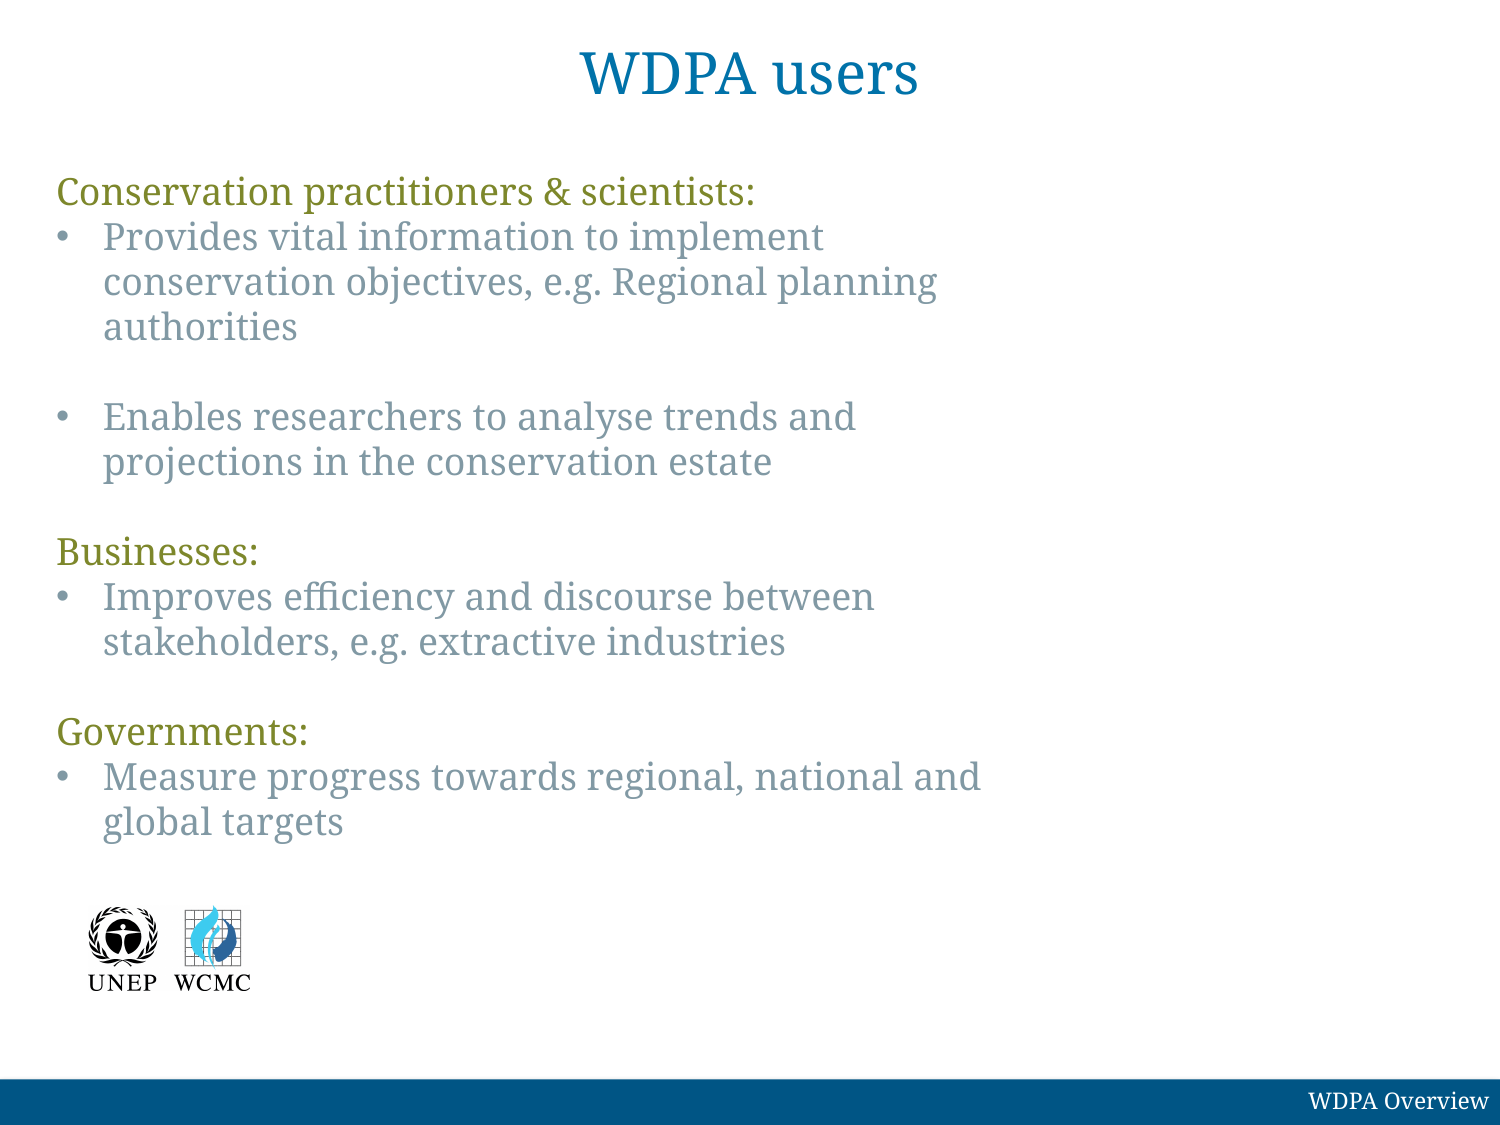

# WDPA users
Conservation practitioners & scientists:
Provides vital information to implement conservation objectives, e.g. Regional planning authorities

Enables researchers to analyse trends and projections in the conservation estate

Businesses:
Improves efficiency and discourse between stakeholders, e.g. extractive industries

Governments:
Measure progress towards regional, national and global targets